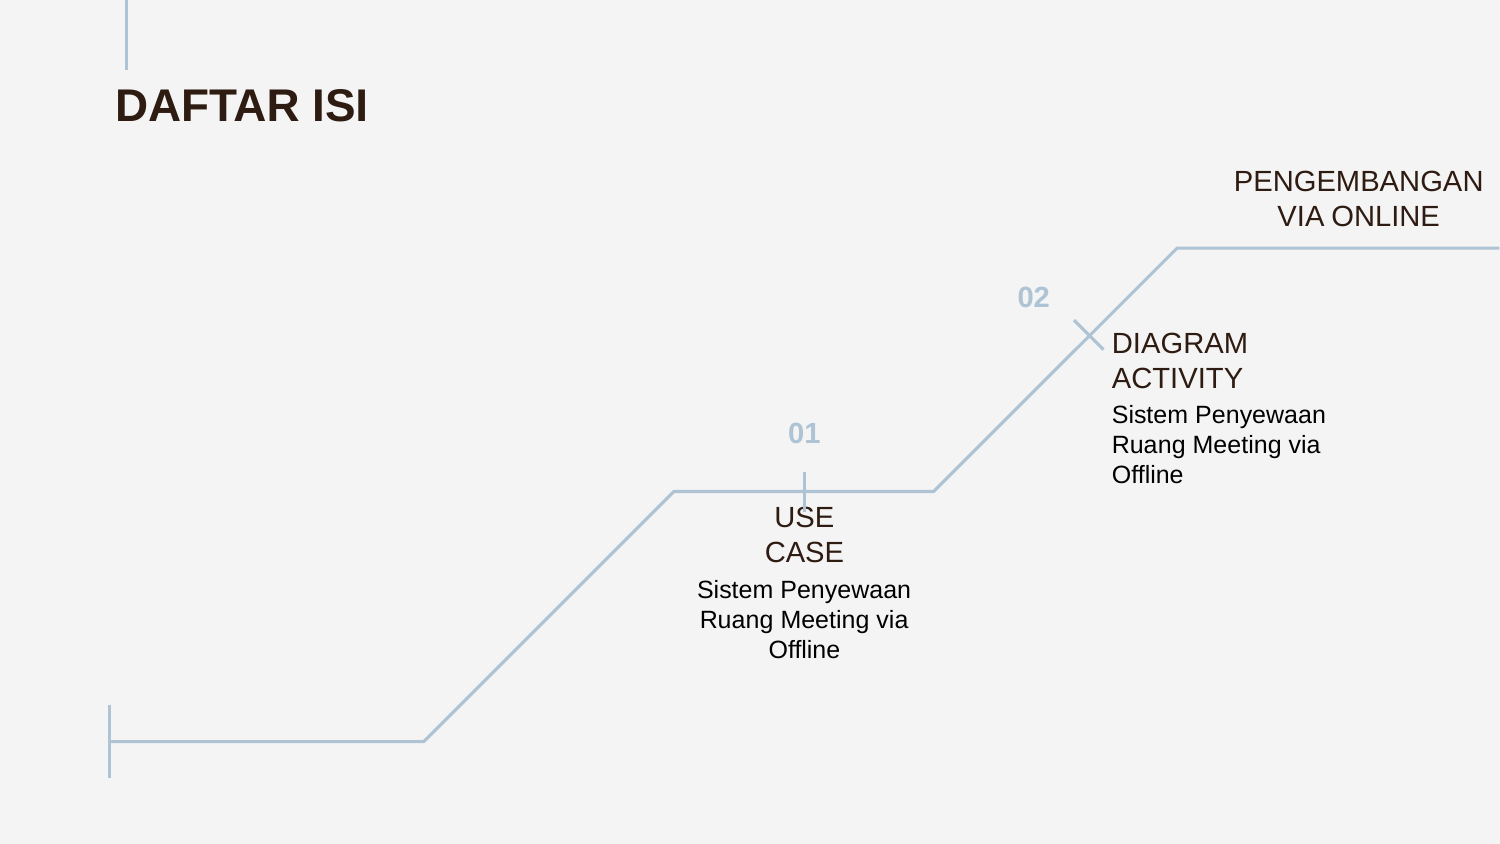

# DAFTAR ISI
PENGEMBANGAN VIA ONLINE

02
DIAGRAM ACTIVITY
Sistem Penyewaan Ruang Meeting via Offline
01
USE CASE
Sistem Penyewaan Ruang Meeting via Offline